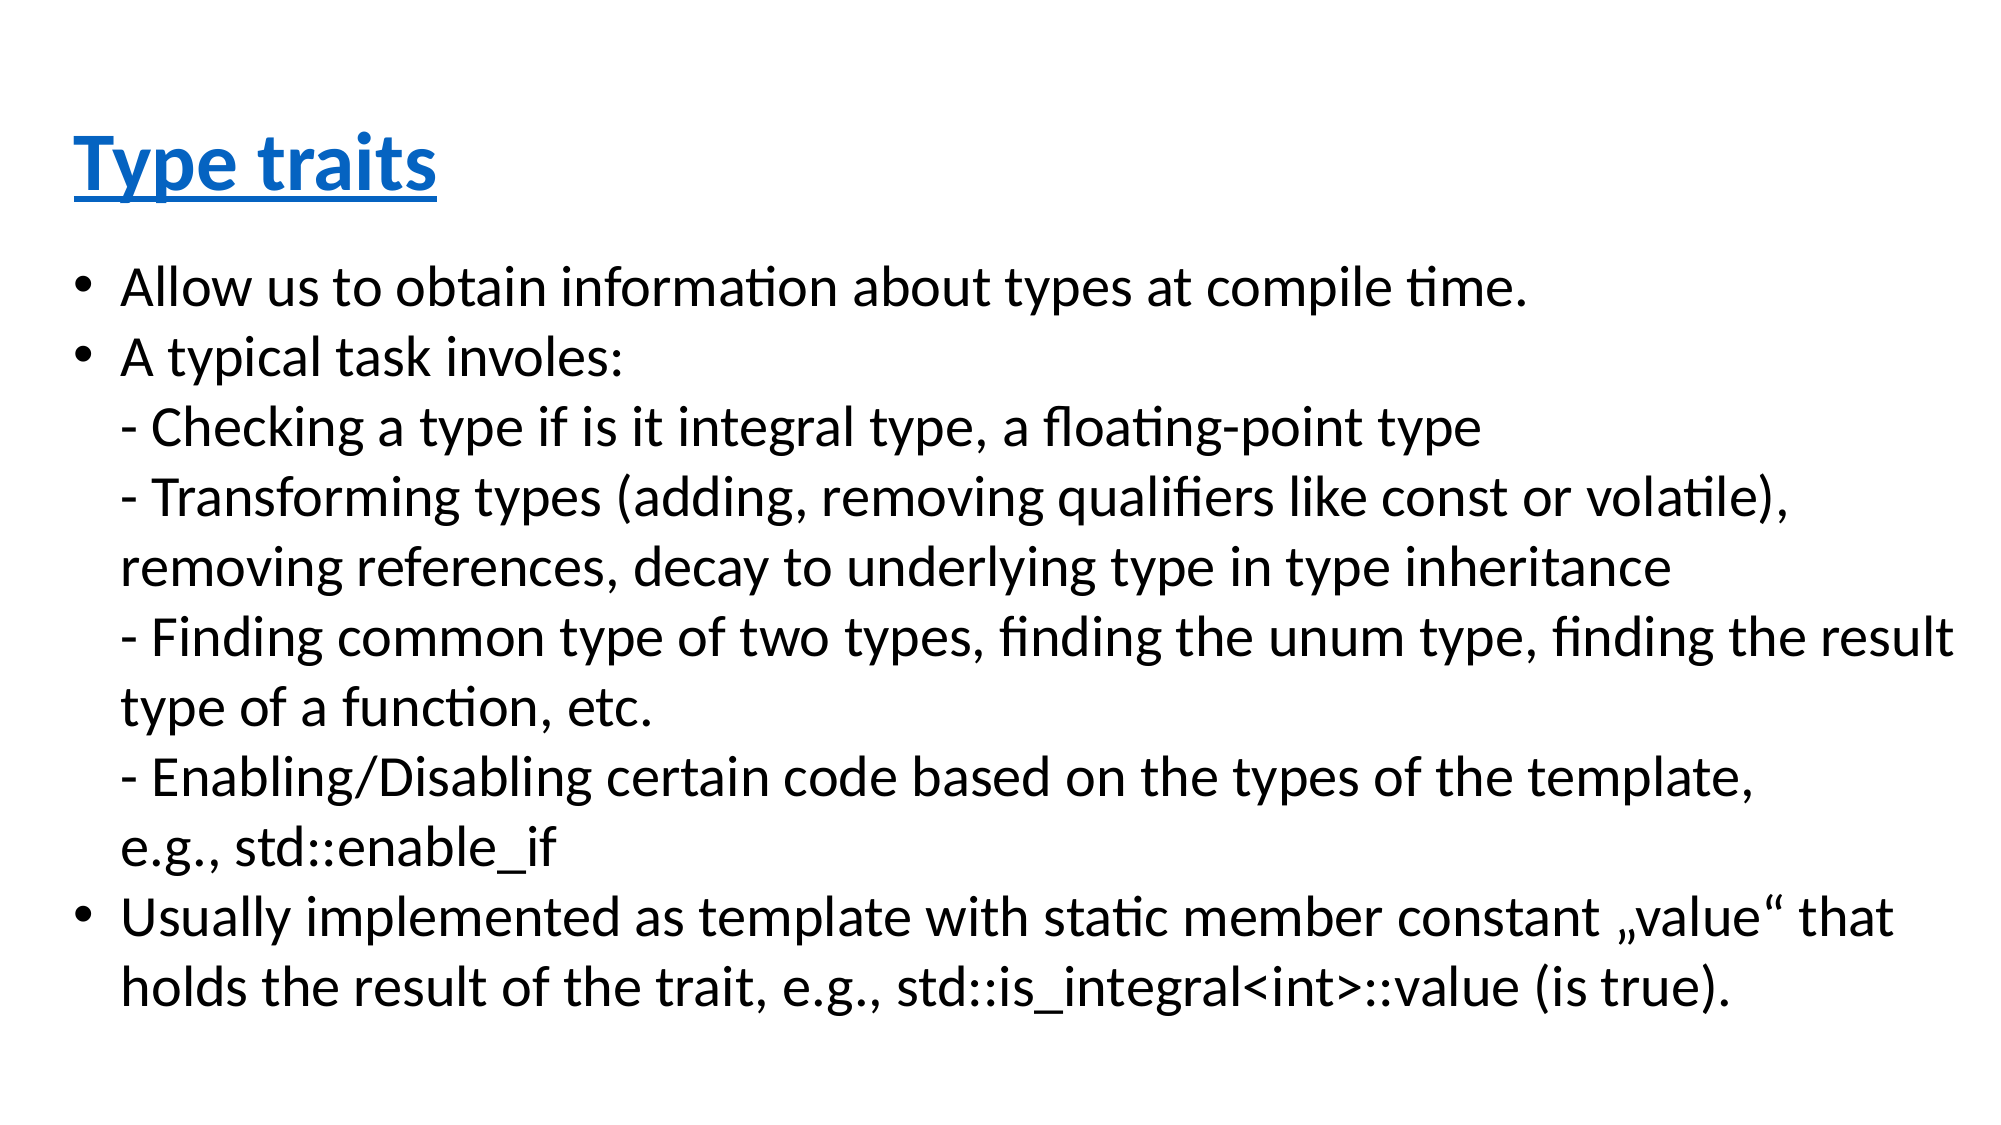

Type traits
Allow us to obtain information about types at compile time.
A typical task involes:
- Checking a type if is it integral type, a floating-point type
- Transforming types (adding, removing qualifiers like const or volatile), removing references, decay to underlying type in type inheritance
- Finding common type of two types, finding the unum type, finding the result type of a function, etc.
- Enabling/Disabling certain code based on the types of the template,
e.g., std::enable_if
Usually implemented as template with static member constant „value“ that holds the result of the trait, e.g., std::is_integral<int>::value (is true).